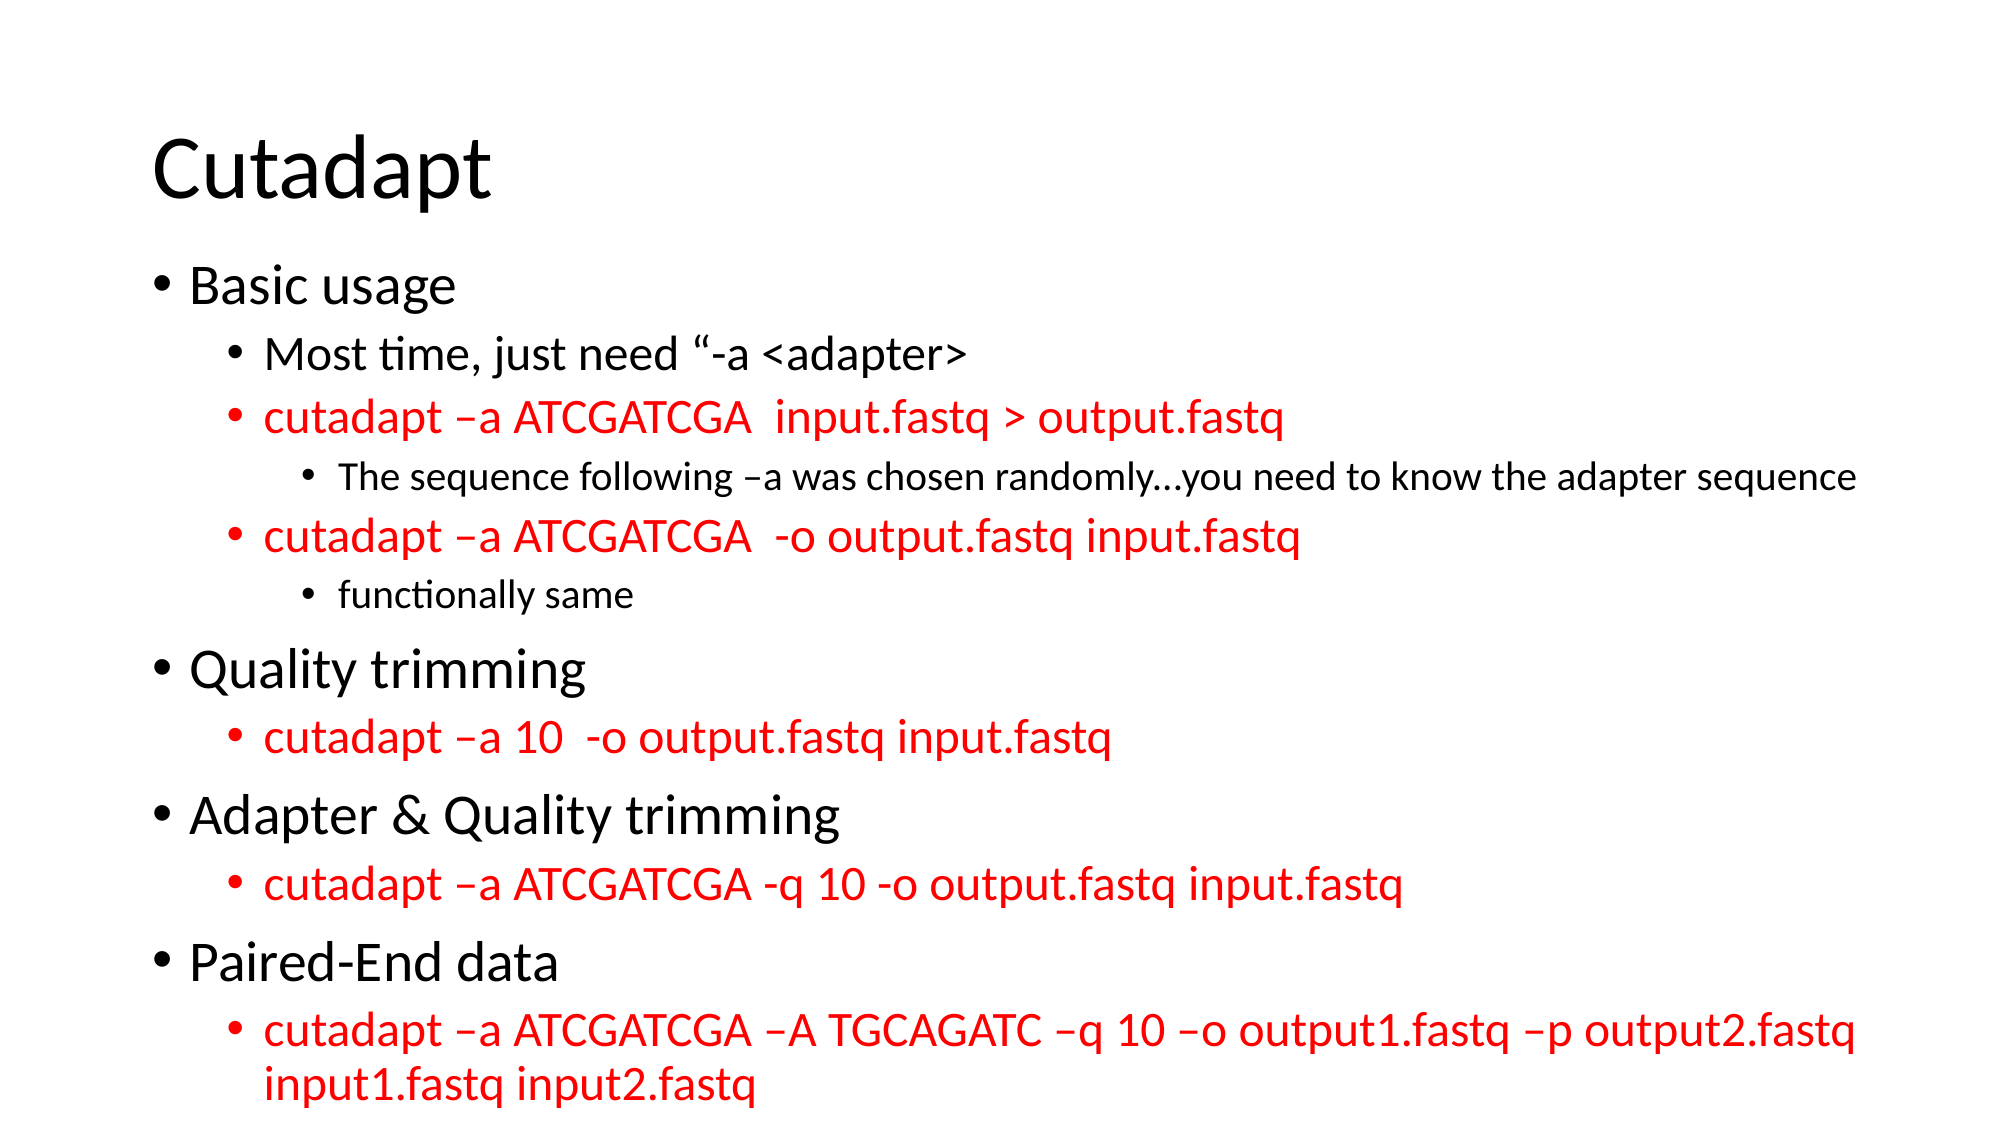

# Cutadapt
Basic usage
Most time, just need “-a <adapter>
cutadapt –a ATCGATCGA  input.fastq > output.fastq
The sequence following –a was chosen randomly...you need to know the adapter sequence
cutadapt –a ATCGATCGA  -o output.fastq input.fastq
functionally same
Quality trimming
cutadapt –a 10  -o output.fastq input.fastq
Adapter & Quality trimming
cutadapt –a ATCGATCGA -q 10 -o output.fastq input.fastq
Paired-End data
cutadapt –a ATCGATCGA –A TGCAGATC –q 10 –o output1.fastq –p output2.fastq input1.fastq input2.fastq